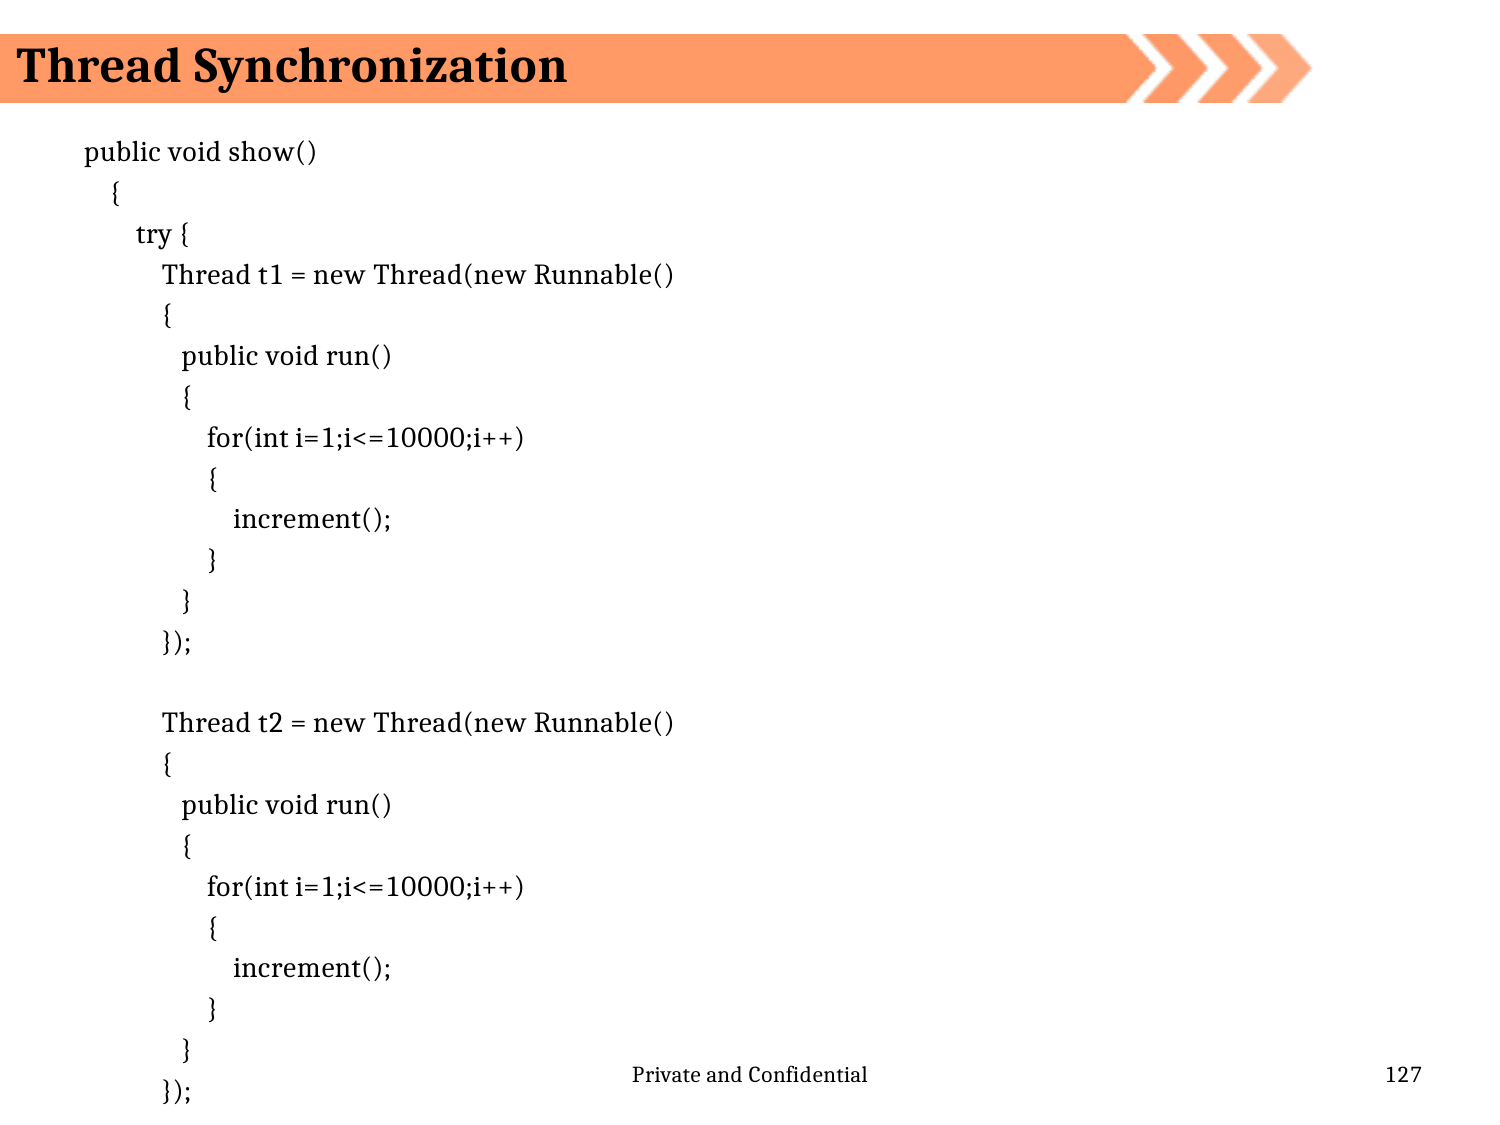

Thread Synchronization
public void show()
    {
        try {
            Thread t1 = new Thread(new Runnable()
            {
               public void run()
               {
                   for(int i=1;i<=10000;i++)
                   {
                       increment();
                   }
               }
            });

            Thread t2 = new Thread(new Runnable()
            {
               public void run()
               {
                   for(int i=1;i<=10000;i++)
                   {
                       increment();
                   }
               }
            });